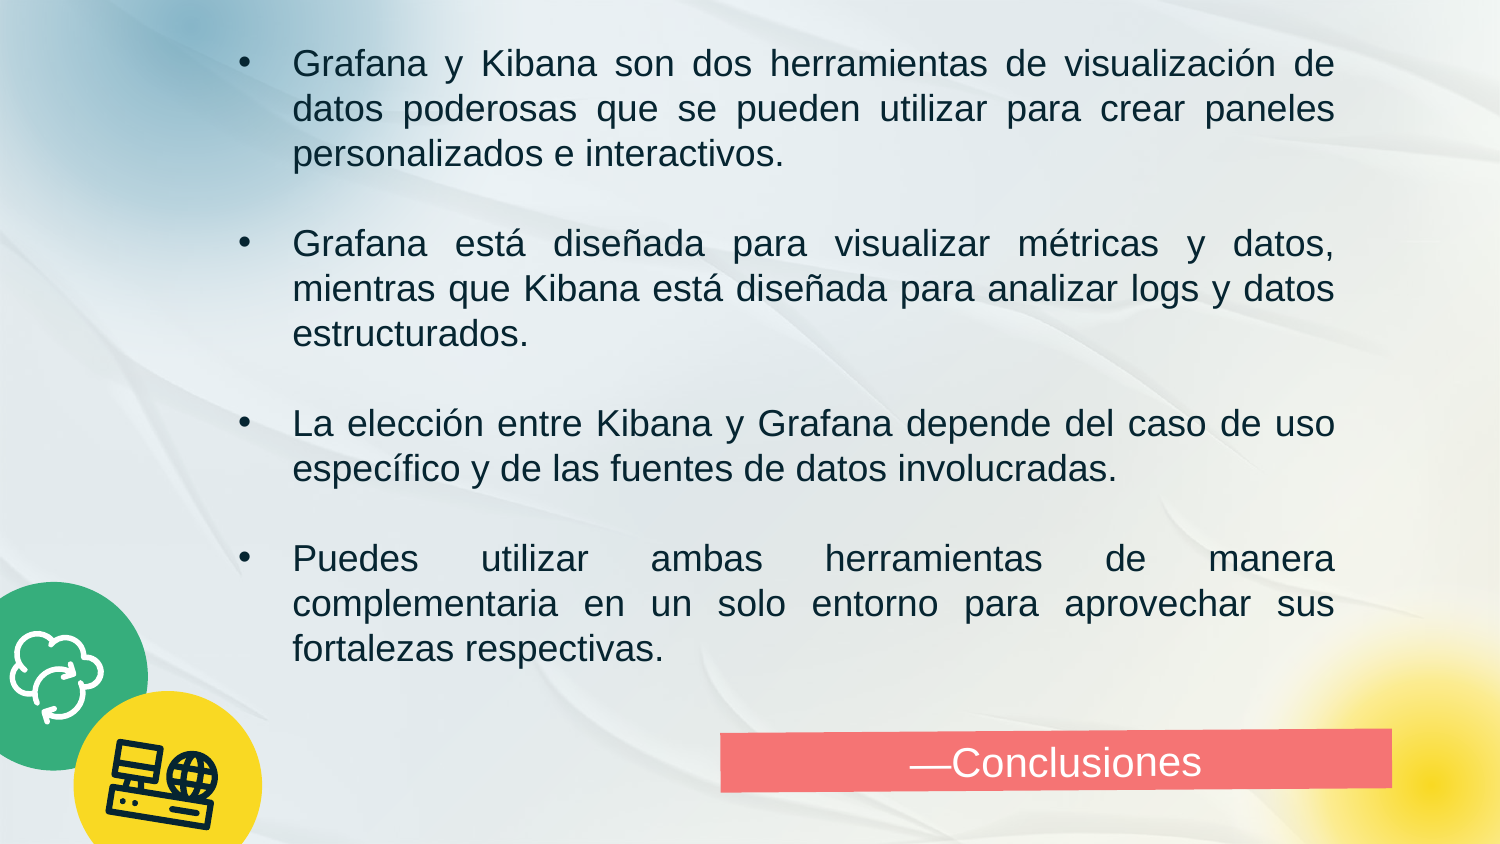

Grafana y Kibana son dos herramientas de visualización de datos poderosas que se pueden utilizar para crear paneles personalizados e interactivos.

Grafana está diseñada para visualizar métricas y datos, mientras que Kibana está diseñada para analizar logs y datos estructurados.

La elección entre Kibana y Grafana depende del caso de uso específico y de las fuentes de datos involucradas.

Puedes utilizar ambas herramientas de manera complementaria en un solo entorno para aprovechar sus fortalezas respectivas.

# —Conclusiones